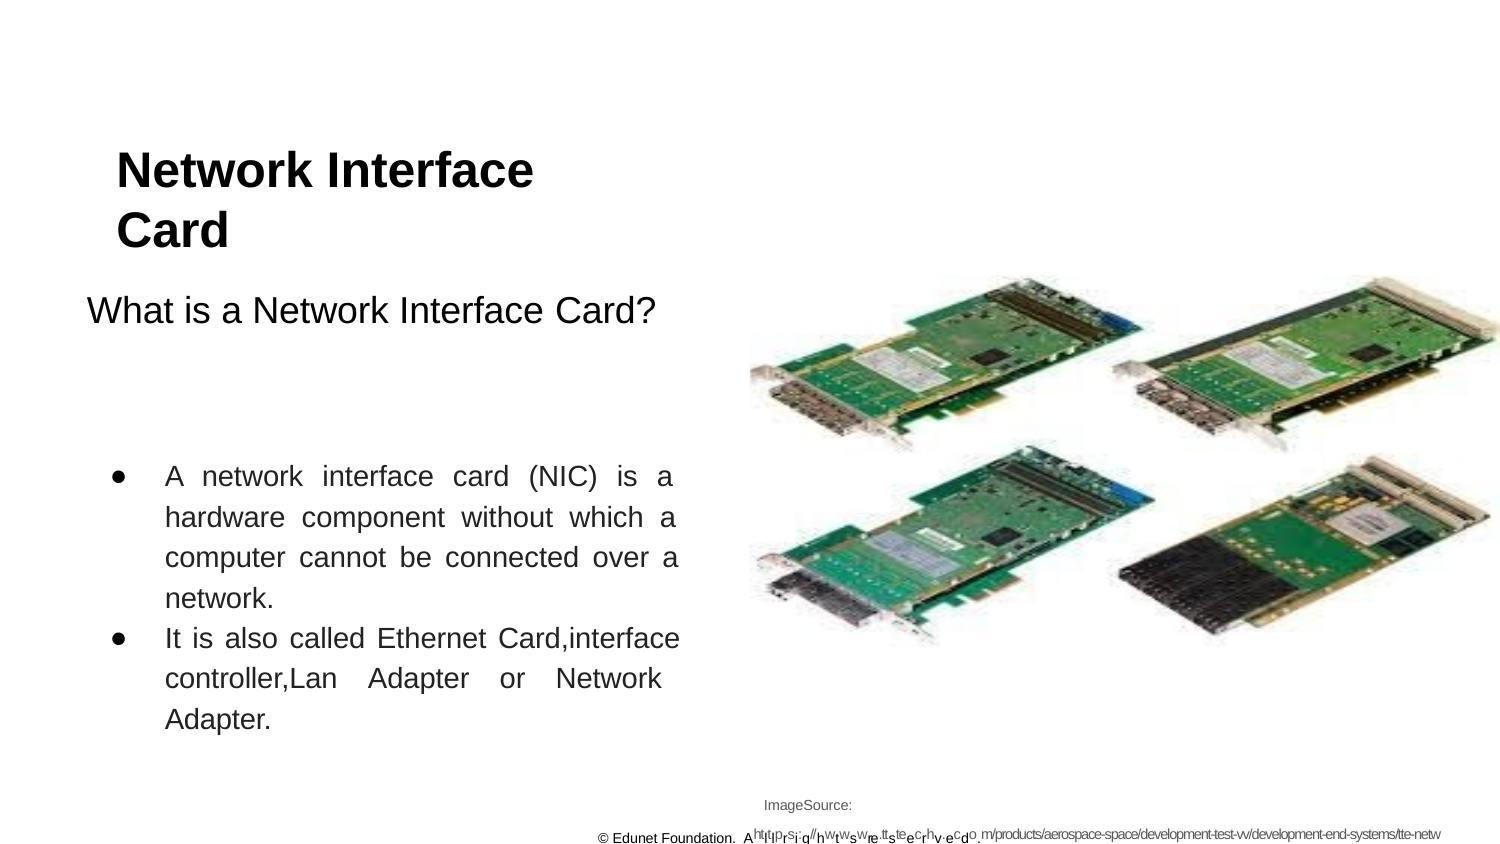

# Network Interface Card

What is a Network Interface Card?
A network interface card (NIC) is a  hardware component without which a  computer cannot be connected over a  network.
It is also called Ethernet Card,interface  controller,Lan Adapter or Network  Adapter.
ImageSource:
© Edunet Foundation. Ahtltlprsi:g//hwtwswre.ttsteecrhv.ecdo.m/products/aerospace-space/development-test-vv/development-end-systems/tte-netw